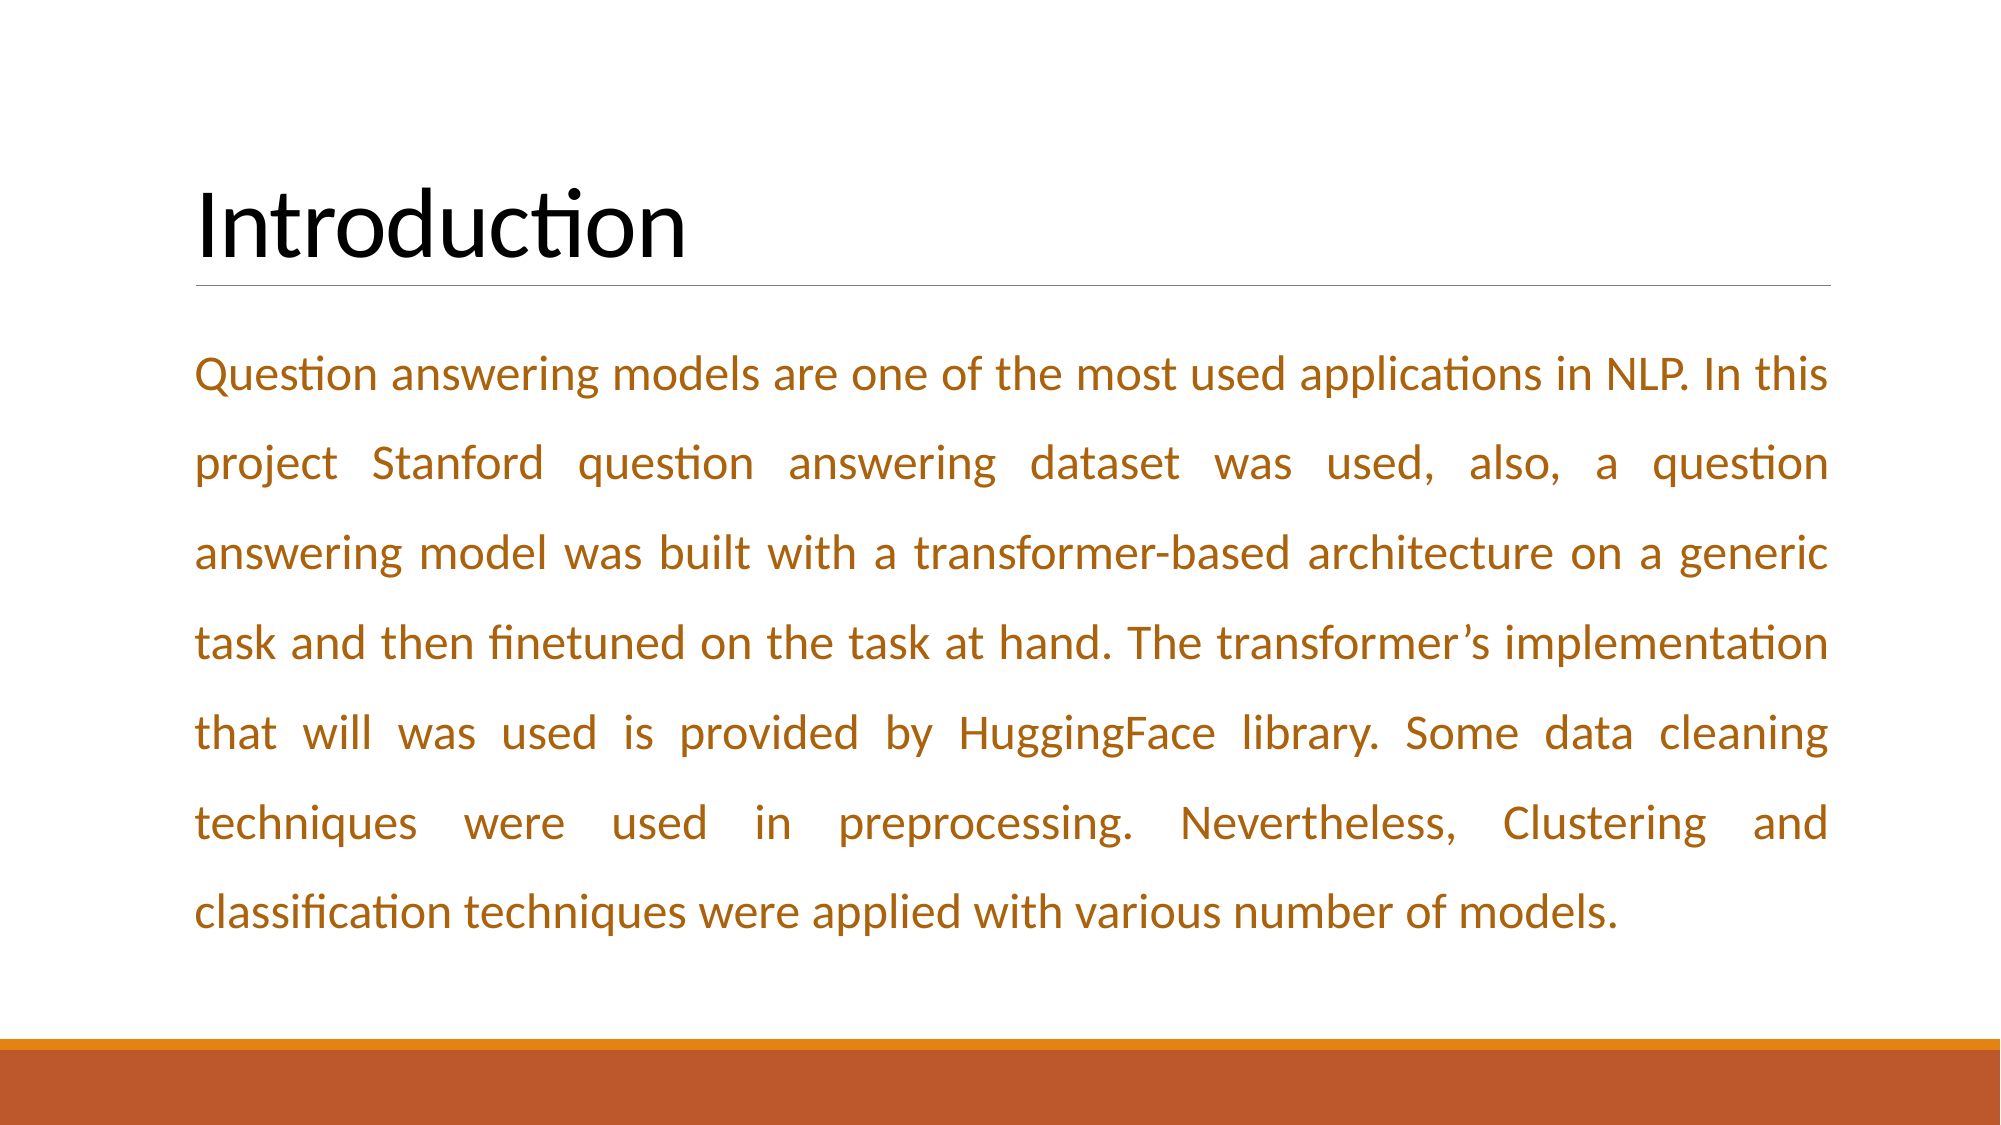

# Introduction
Question answering models are one of the most used applications in NLP. In this project Stanford question answering dataset was used, also, a question answering model was built with a transformer-based architecture on a generic task and then finetuned on the task at hand. The transformer’s implementation that will was used is provided by HuggingFace library. Some data cleaning techniques were used in preprocessing. Nevertheless, Clustering and classification techniques were applied with various number of models.